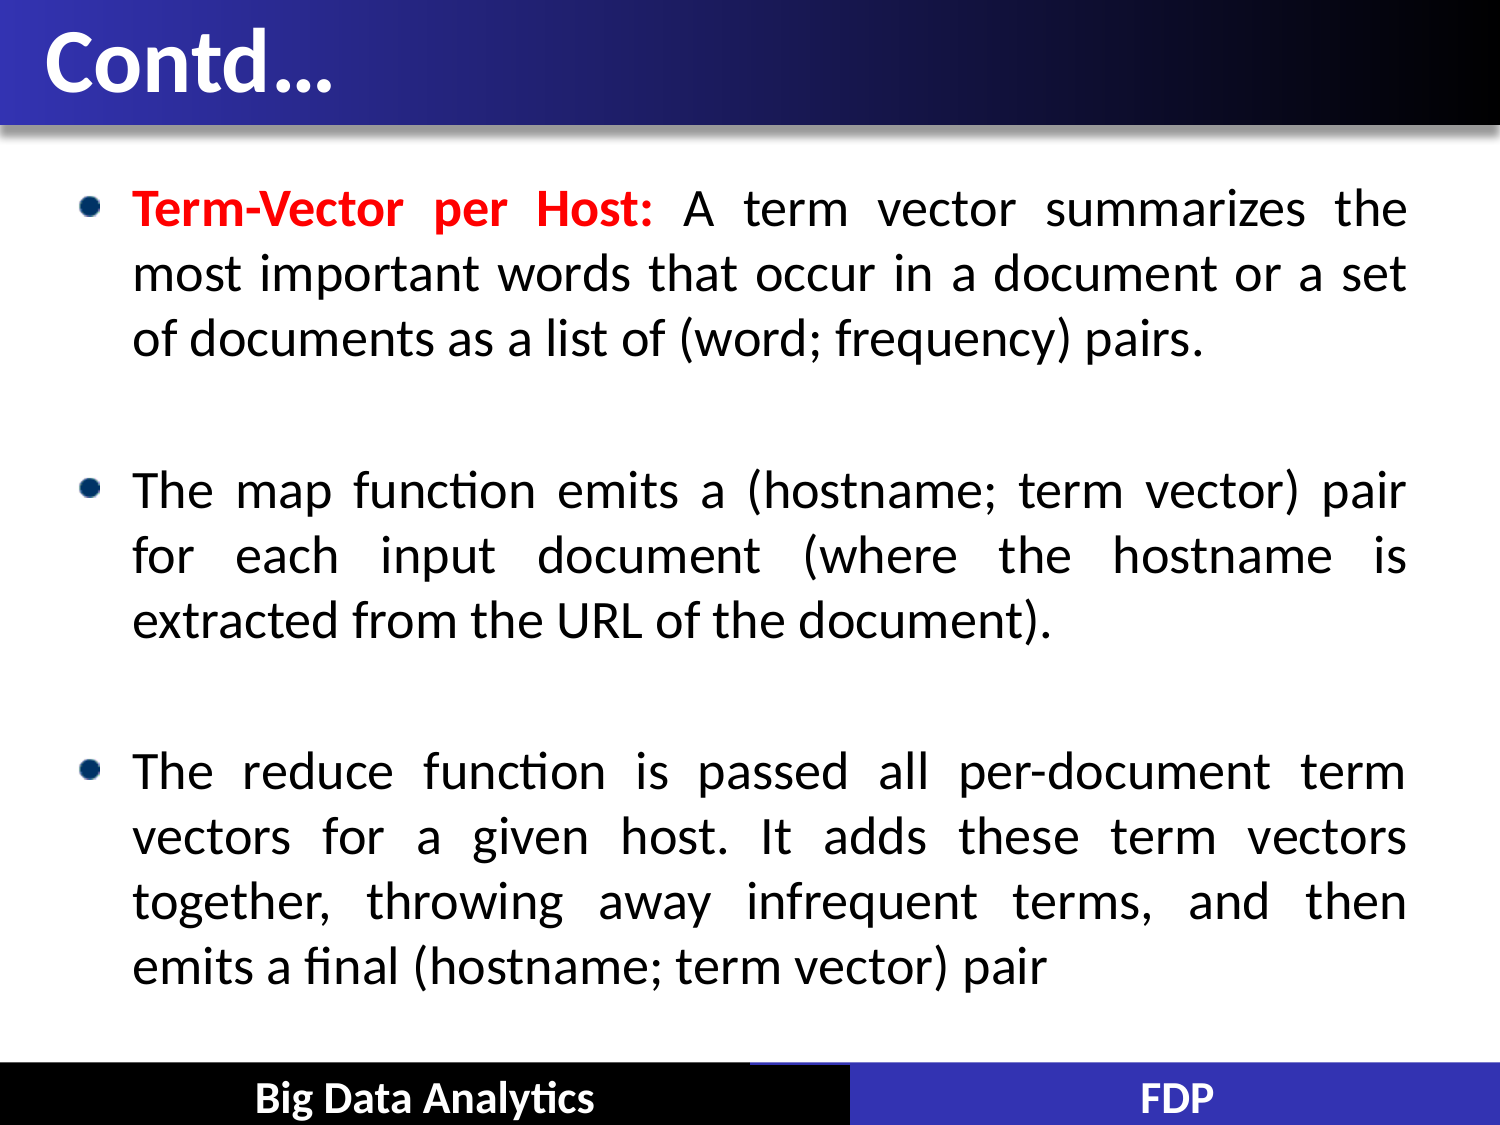

# Contd…
Term-Vector per Host: A term vector summarizes the most important words that occur in a document or a set of documents as a list of (word; frequency) pairs.

The map function emits a (hostname; term vector) pair for each input document (where the hostname is extracted from the URL of the document).

The reduce function is passed all per-document term vectors for a given host. It adds these term vectors together, throwing away infrequent terms, and then emits a final (hostname; term vector) pair
Big Data Analytics
FDP